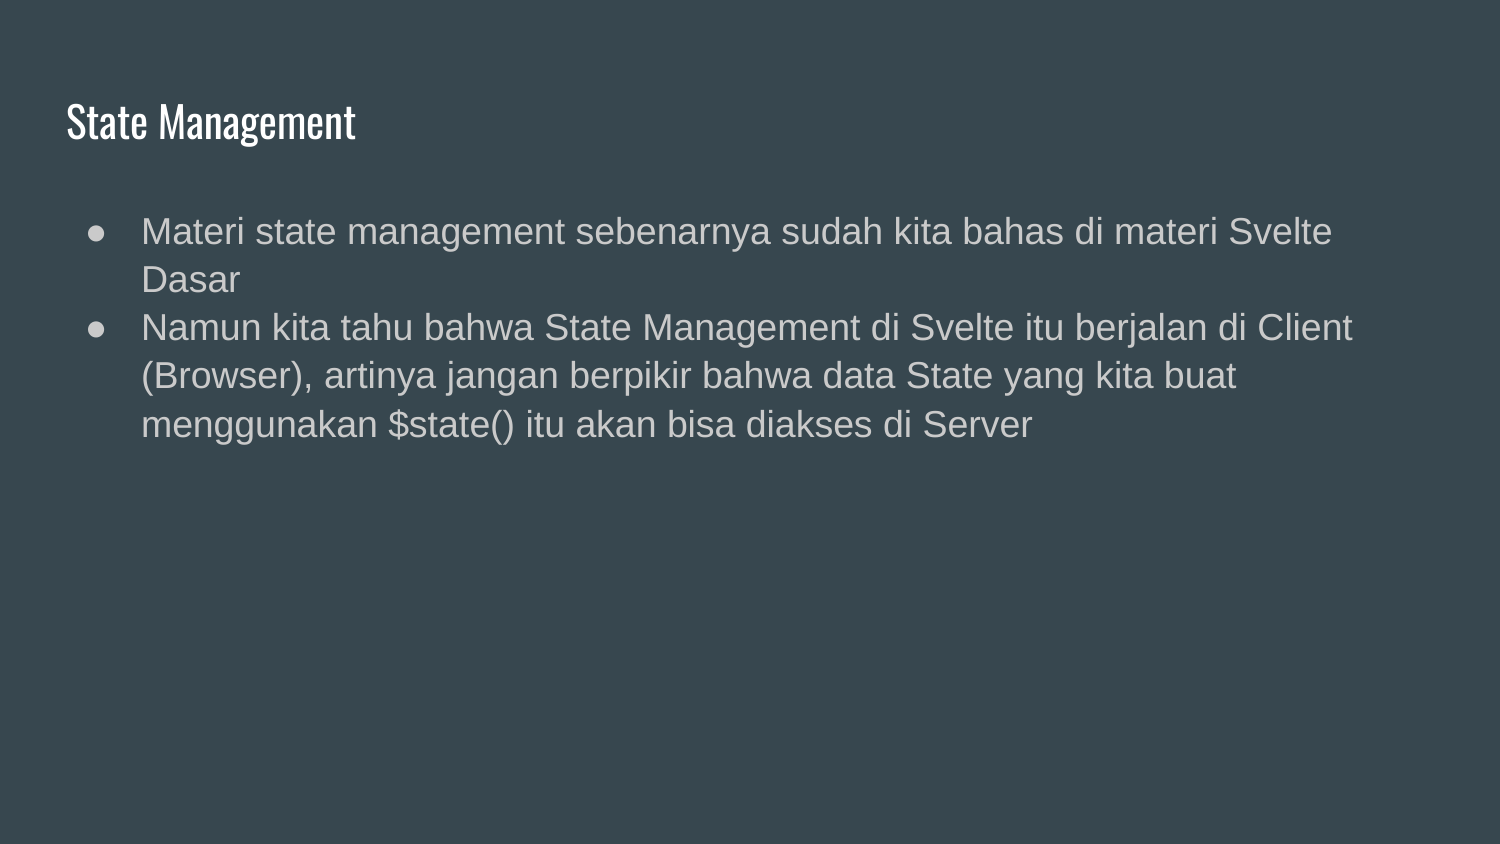

# State Management
Materi state management sebenarnya sudah kita bahas di materi Svelte Dasar
Namun kita tahu bahwa State Management di Svelte itu berjalan di Client (Browser), artinya jangan berpikir bahwa data State yang kita buat menggunakan $state() itu akan bisa diakses di Server